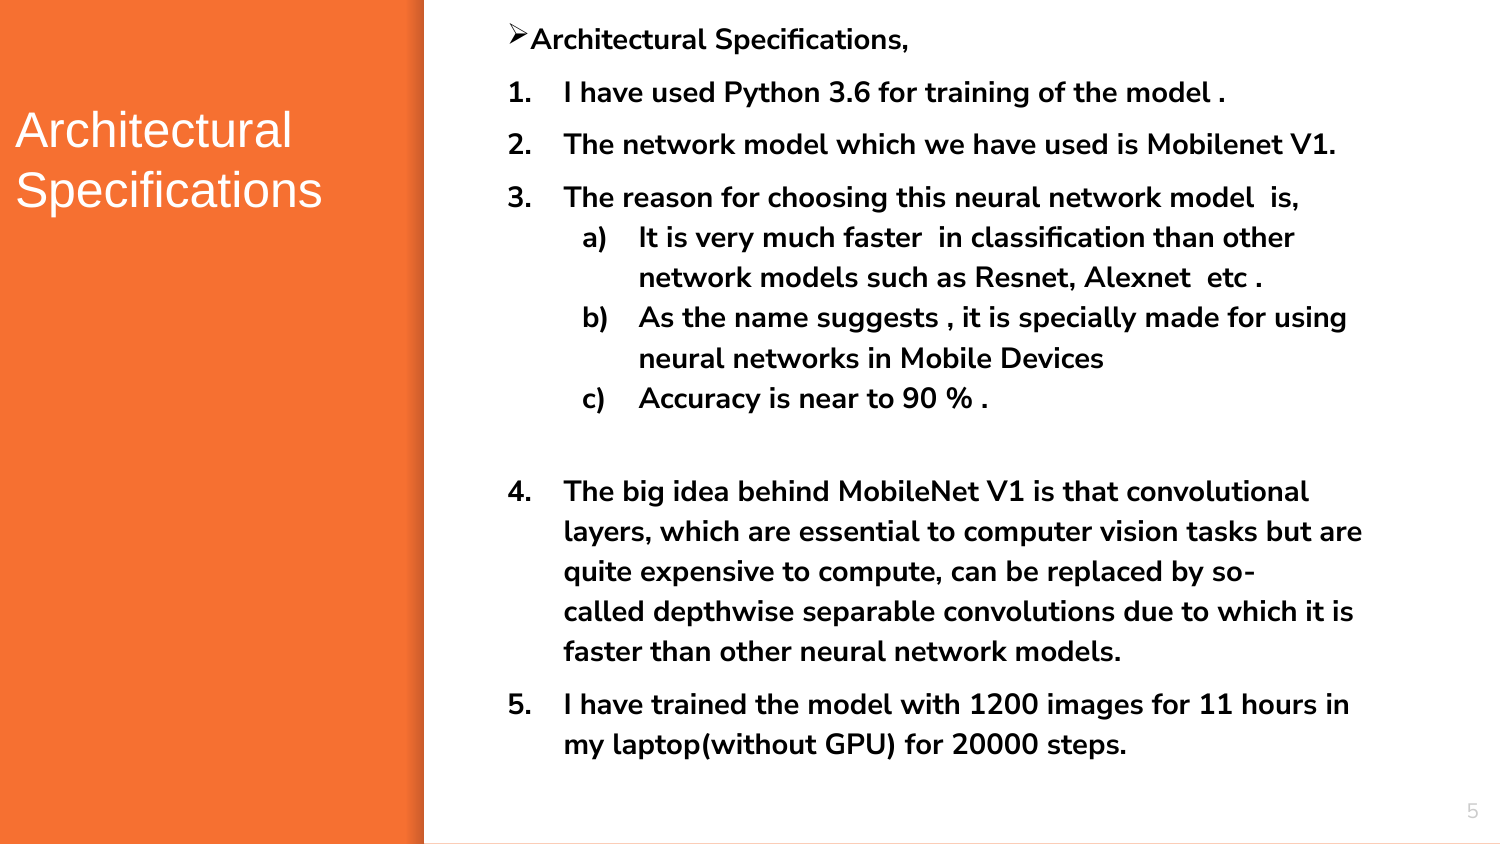

Architectural Specifications,
I have used Python 3.6 for training of the model .
The network model which we have used is Mobilenet V1.
The reason for choosing this neural network model  is,
It is very much faster  in classification than other network models such as Resnet, Alexnet  etc .
As the name suggests , it is specially made for using neural networks in Mobile Devices
Accuracy is near to 90 % .

The big idea behind MobileNet V1 is that convolutional layers, which are essential to computer vision tasks but are quite expensive to compute, can be replaced by so-called depthwise separable convolutions due to which it is faster than other neural network models.
I have trained the model with 1200 images for 11 hours in my laptop(without GPU) for 20000 steps.

# Architectural Specifications
5